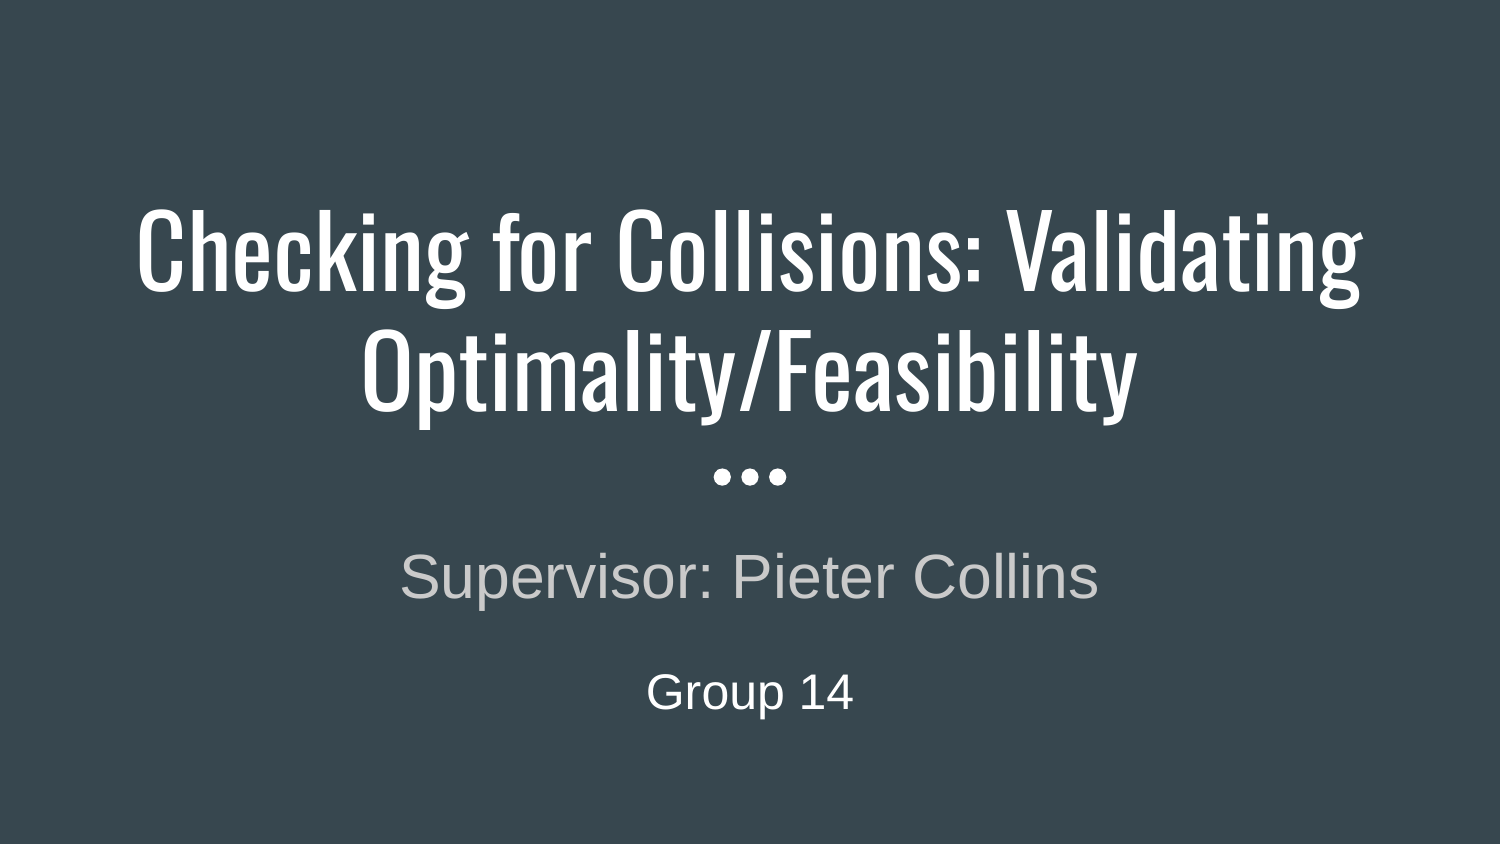

# Checking for Collisions: Validating Optimality/Feasibility
Supervisor: Pieter Collins
Group 14